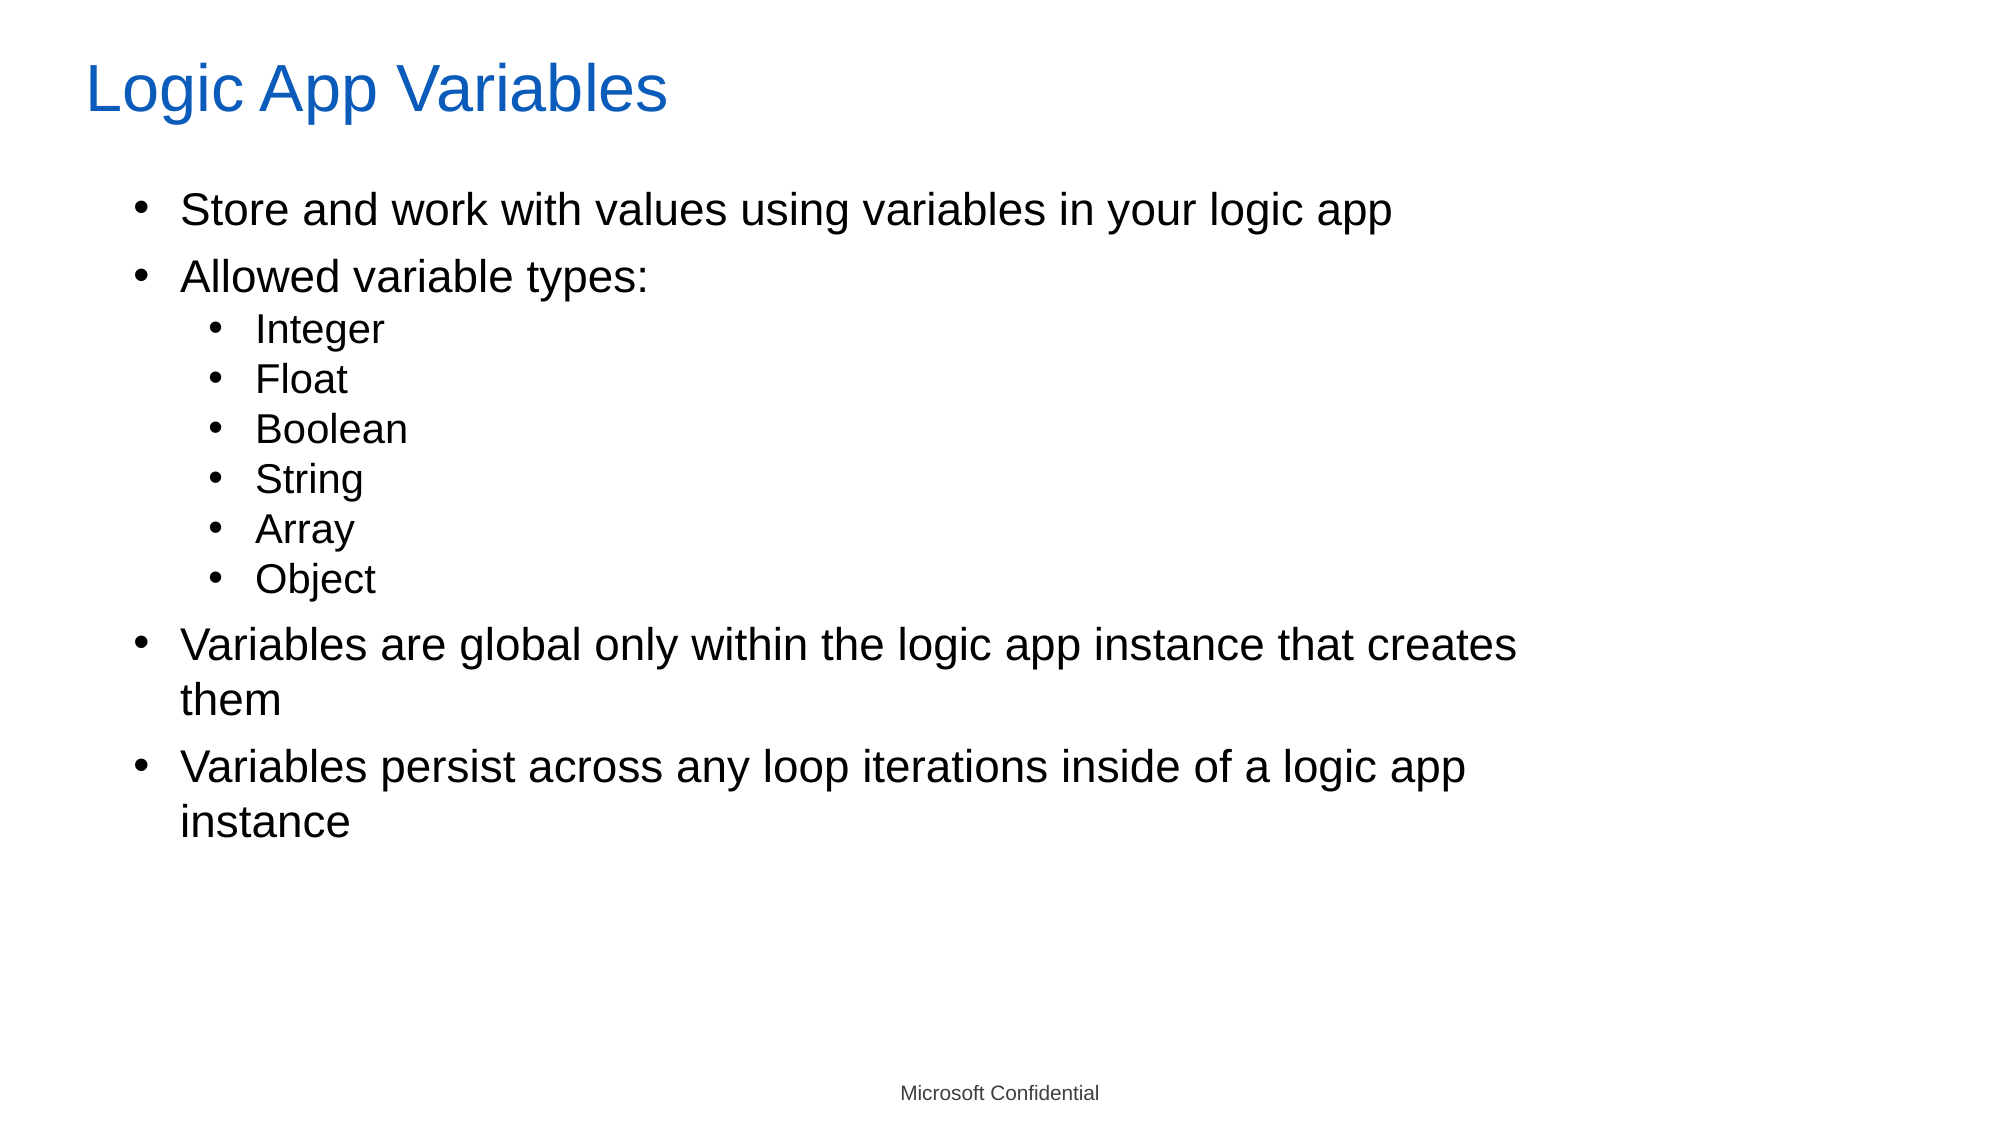

Logic App Variables
Store and work with values using variables in your logic app
Allowed variable types:
Integer
Float
Boolean
String
Array
Object
Variables are global only within the logic app instance that creates them
Variables persist across any loop iterations inside of a logic app instance